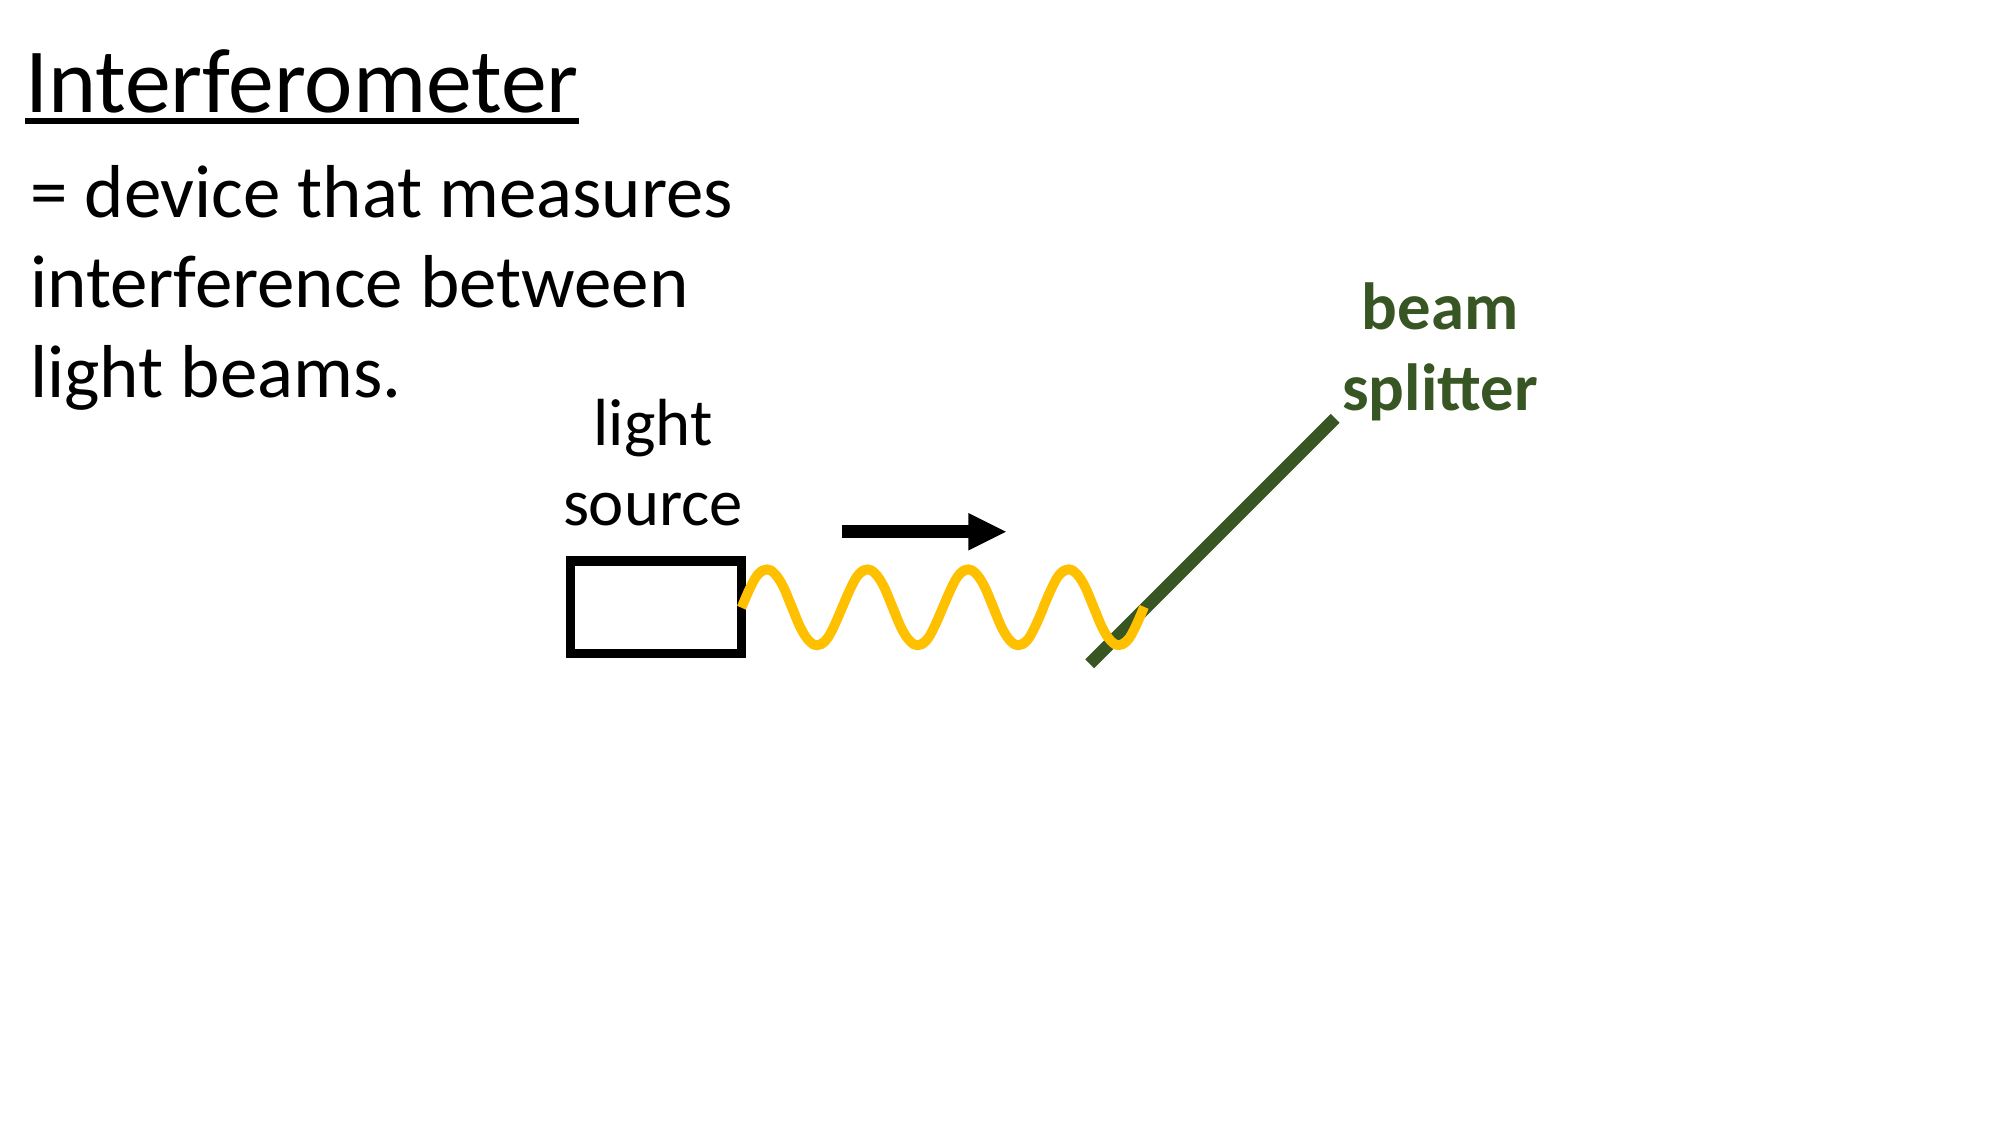

Interferometer
= device that measures interference between light beams.
beam splitter
light source